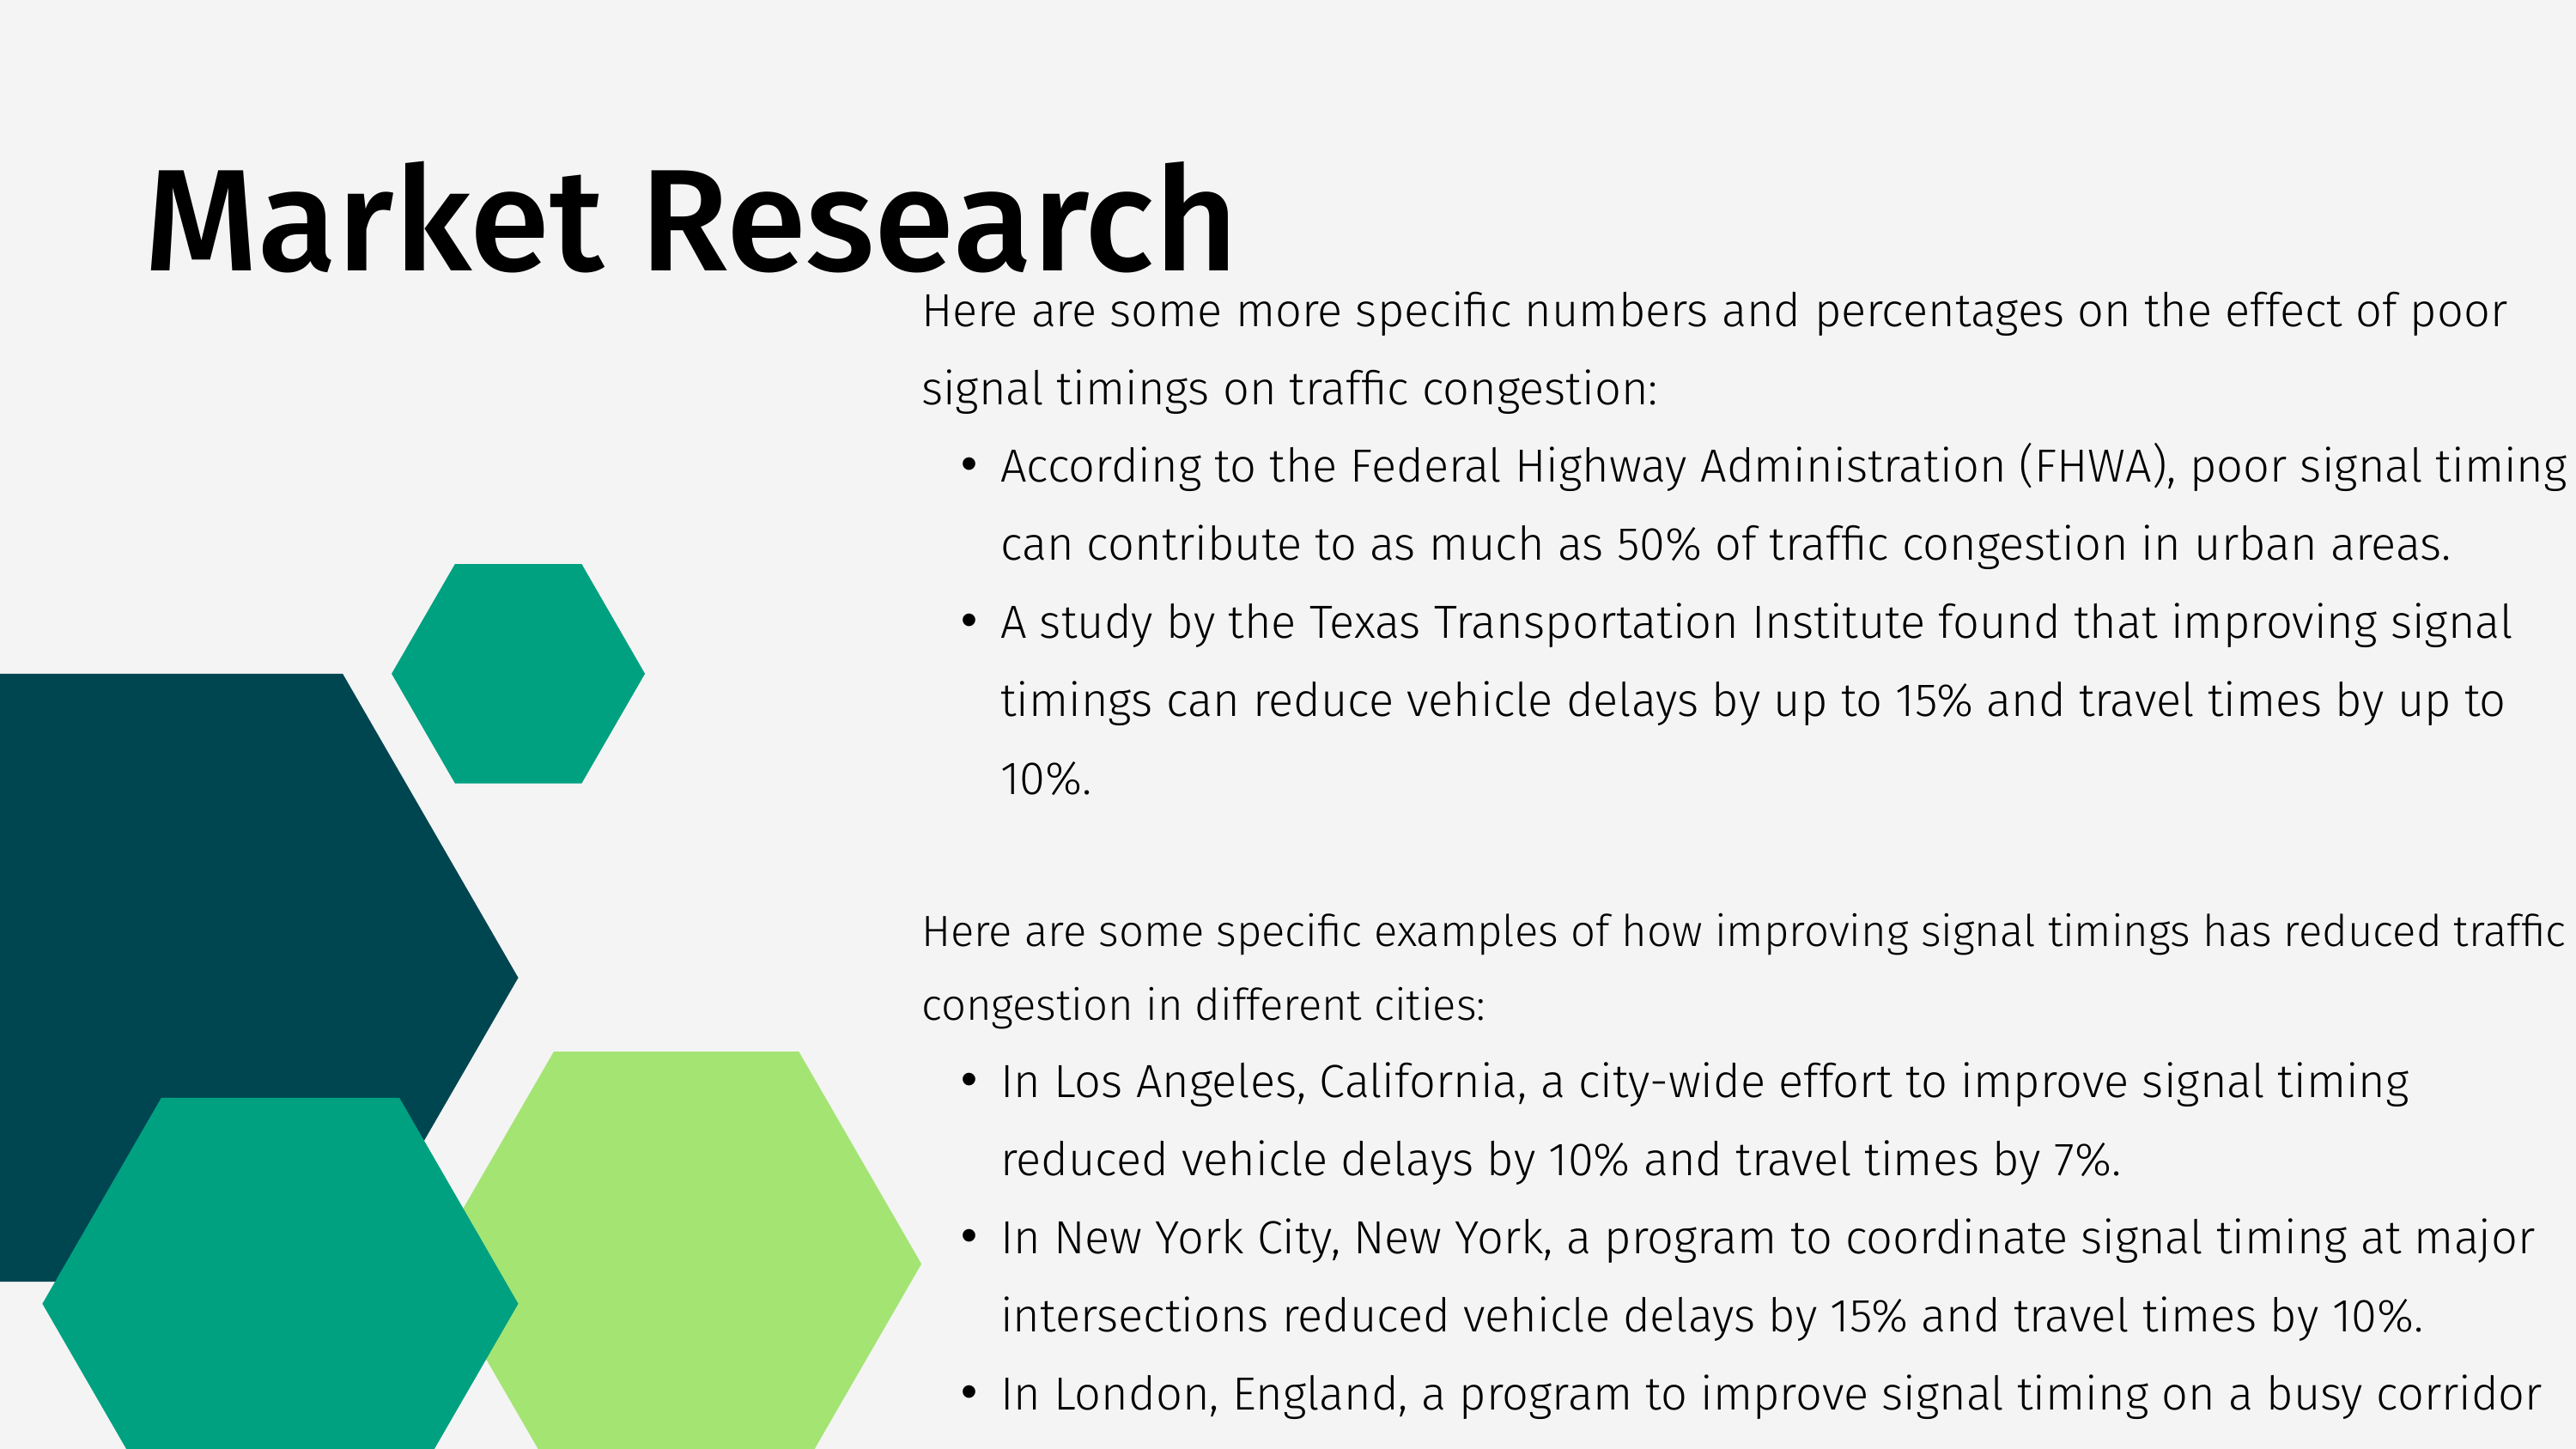

Market Research
Here are some more specific numbers and percentages on the effect of poor signal timings on traffic congestion:
According to the Federal Highway Administration (FHWA), poor signal timing can contribute to as much as 50% of traffic congestion in urban areas.
A study by the Texas Transportation Institute found that improving signal timings can reduce vehicle delays by up to 15% and travel times by up to 10%.

Here are some specific examples of how improving signal timings has reduced traffic congestion in different cities:
In Los Angeles, California, a city-wide effort to improve signal timing reduced vehicle delays by 10% and travel times by 7%.
In New York City, New York, a program to coordinate signal timing at major intersections reduced vehicle delays by 15% and travel times by 10%.
In London, England, a program to improve signal timing on a busy corridor reduced vehicle delays by 20% and travel times by 15%.